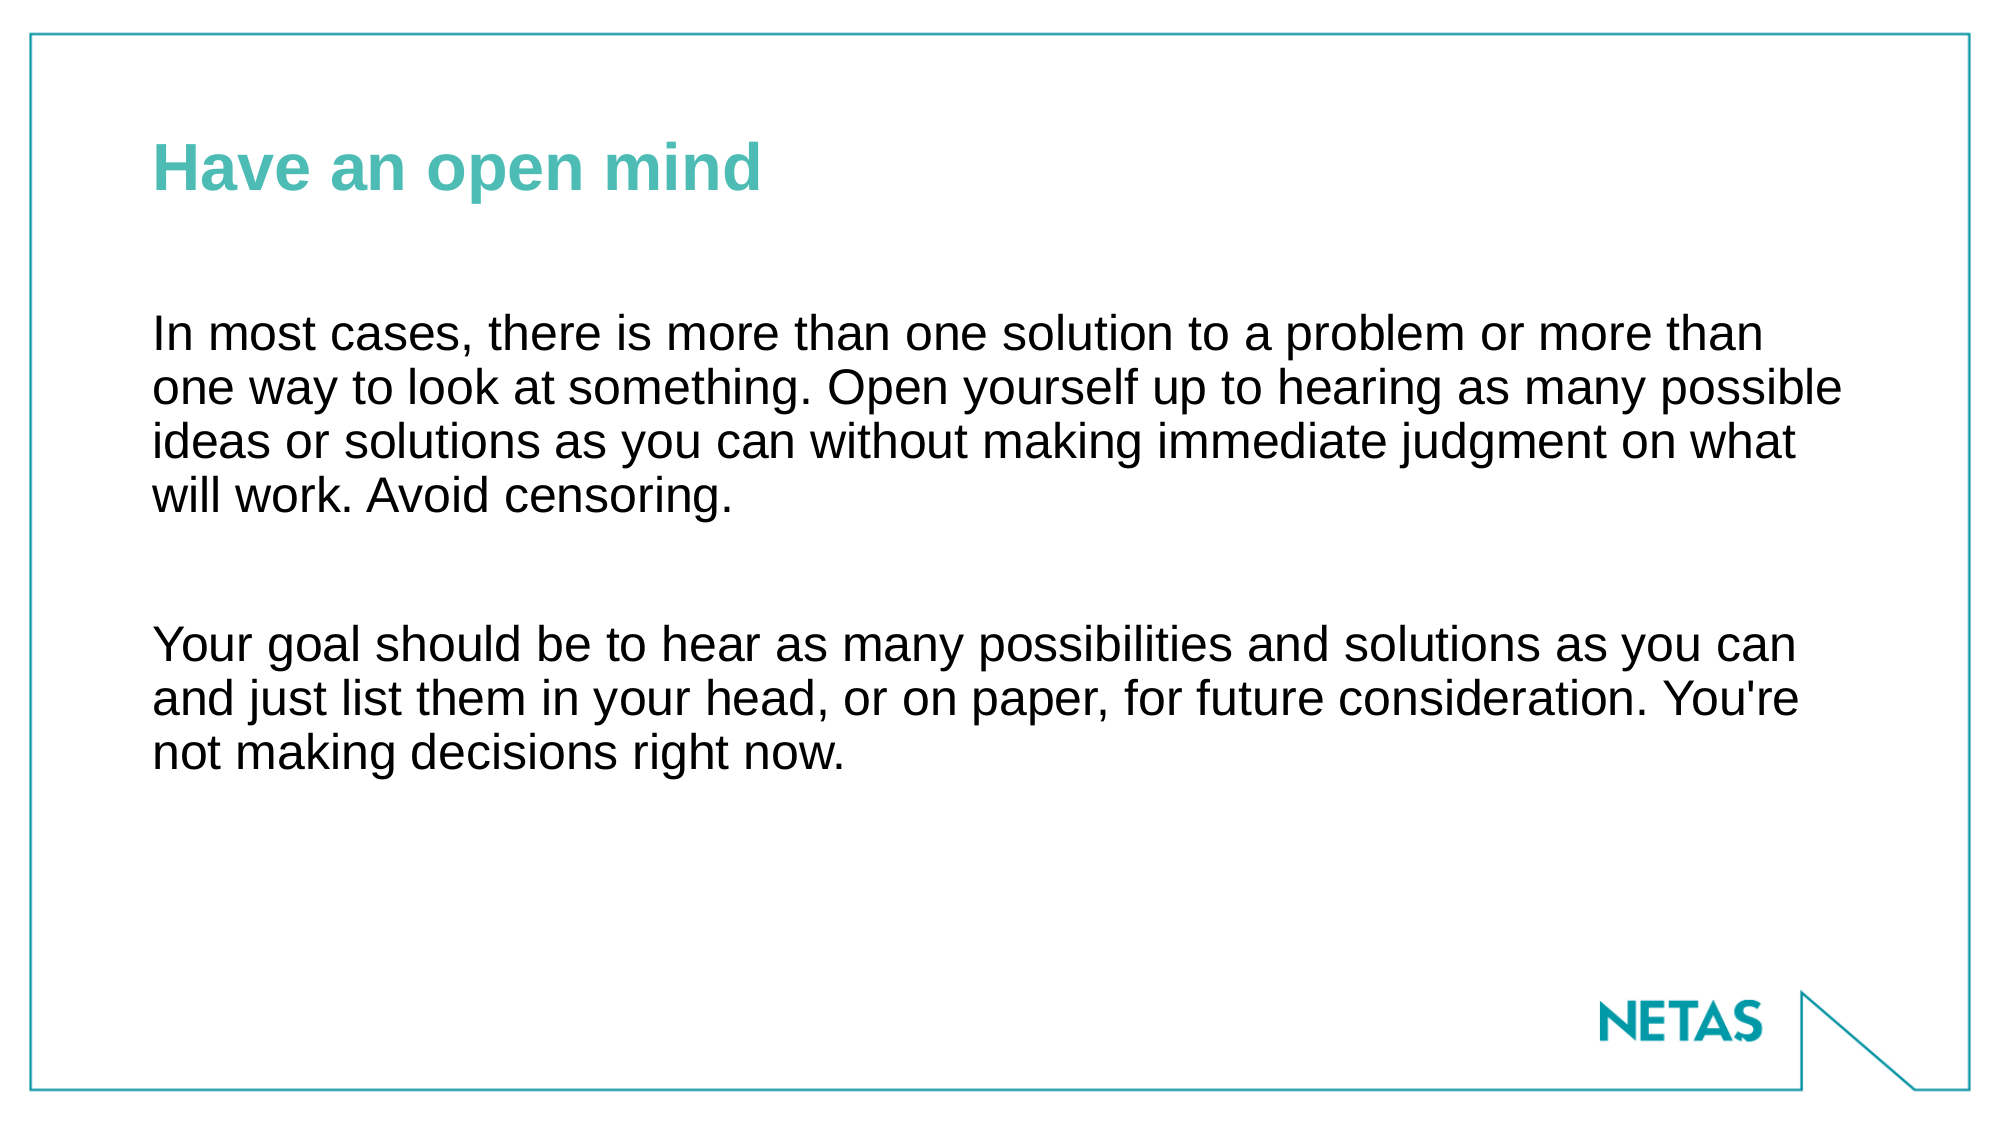

# Have an open mind
In most cases, there is more than one solution to a problem or more than one way to look at something. Open yourself up to hearing as many possible ideas or solutions as you can without making immediate judgment on what will work. Avoid censoring.

Your goal should be to hear as many possibilities and solutions as you can and just list them in your head, or on paper, for future consideration. You're not making decisions right now.